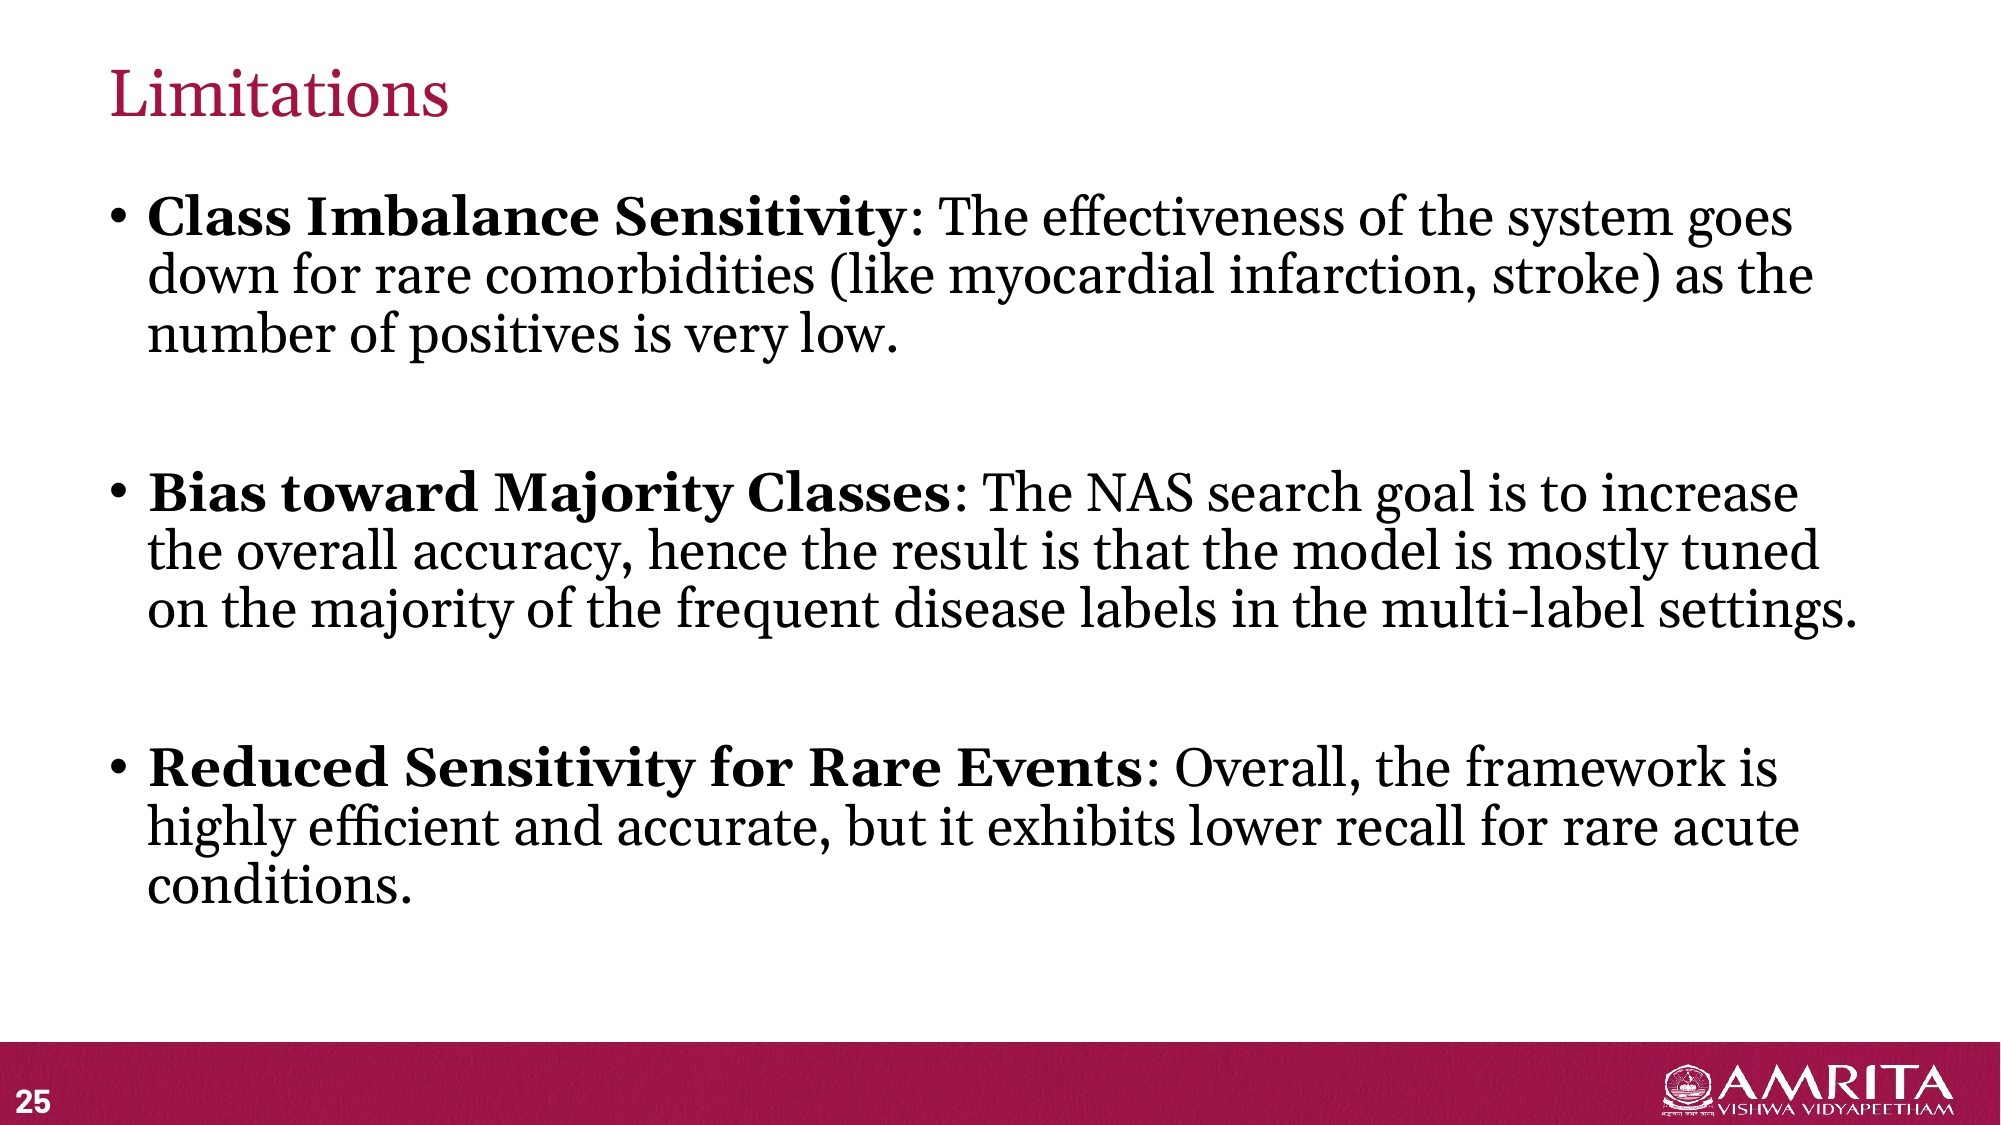

# Limitations
Class​‍​‌‍​‍‌ Imbalance Sensitivity: The effectiveness of the system goes down for rare comorbidities (like myocardial infarction, stroke) as the number of positives is very low.

Bias toward Majority Classes: The NAS search goal is to increase the overall accuracy, hence the result is that the model is mostly tuned on the majority of the frequent disease labels in the multi-label settings.

Reduced Sensitivity for Rare Events: Overall, the framework is highly efficient and accurate, but it exhibits lower recall for rare acute ​‍​‌‍​‍‌conditions.

25